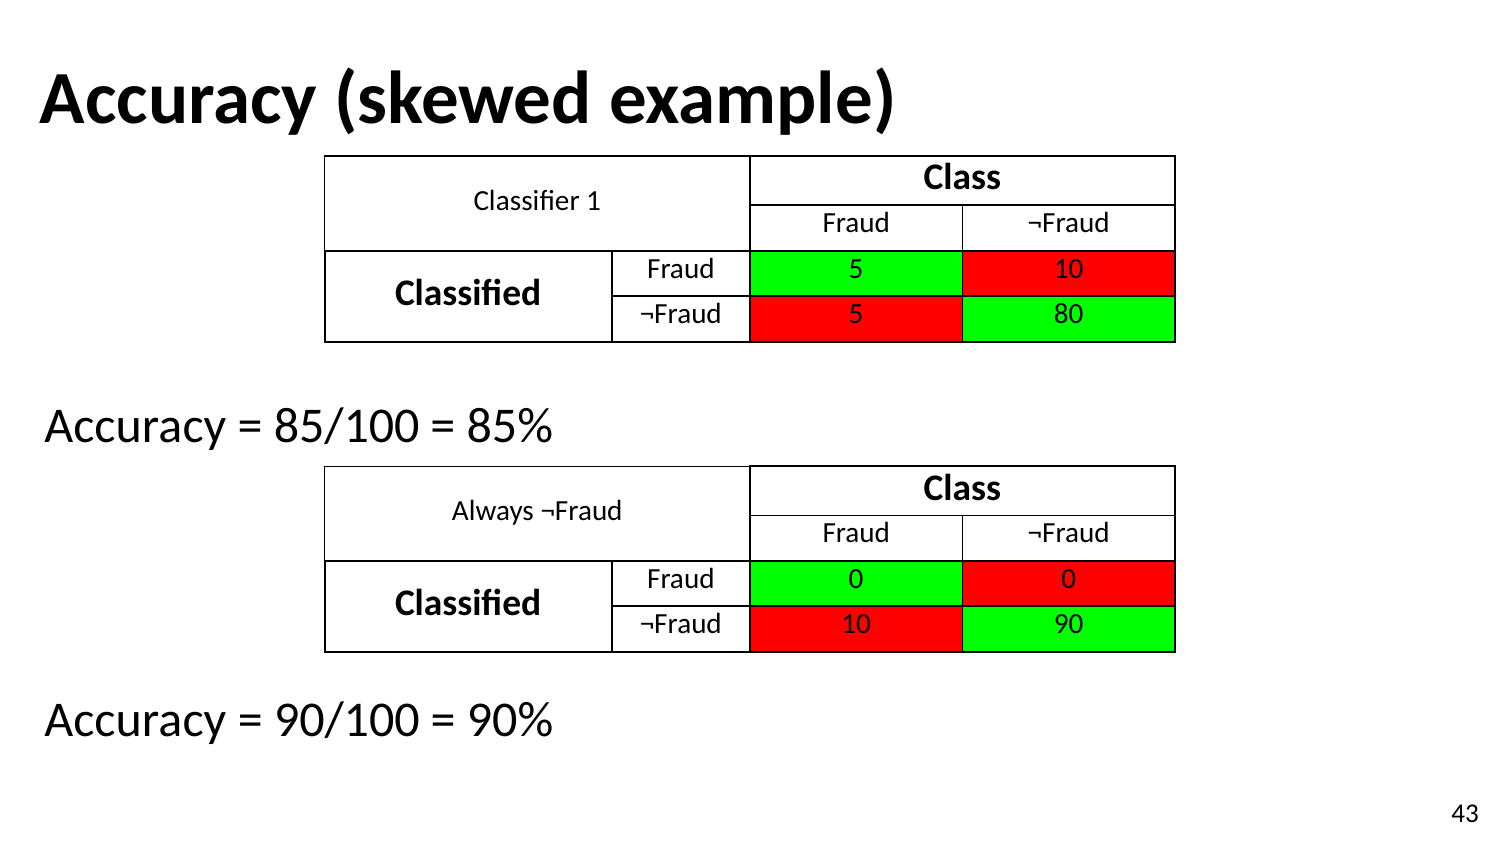

# Accuracy (skewed example)
| Classifier 1 |  | Class |  |
| --- | --- | --- | --- |
|  |  | Fraud | ¬Fraud |
| Classified | Fraud | 5 | 10 |
|  | ¬Fraud | 5 | 80 |

Accuracy = 85/100 = 85%

Accuracy = 90/100 = 90%

| Always ¬Fraud |  | Class |  |
| --- | --- | --- | --- |
|  |  | Fraud | ¬Fraud |
| Classified | Fraud | 0 | 0 |
|  | ¬Fraud | 10 | 90 |
43